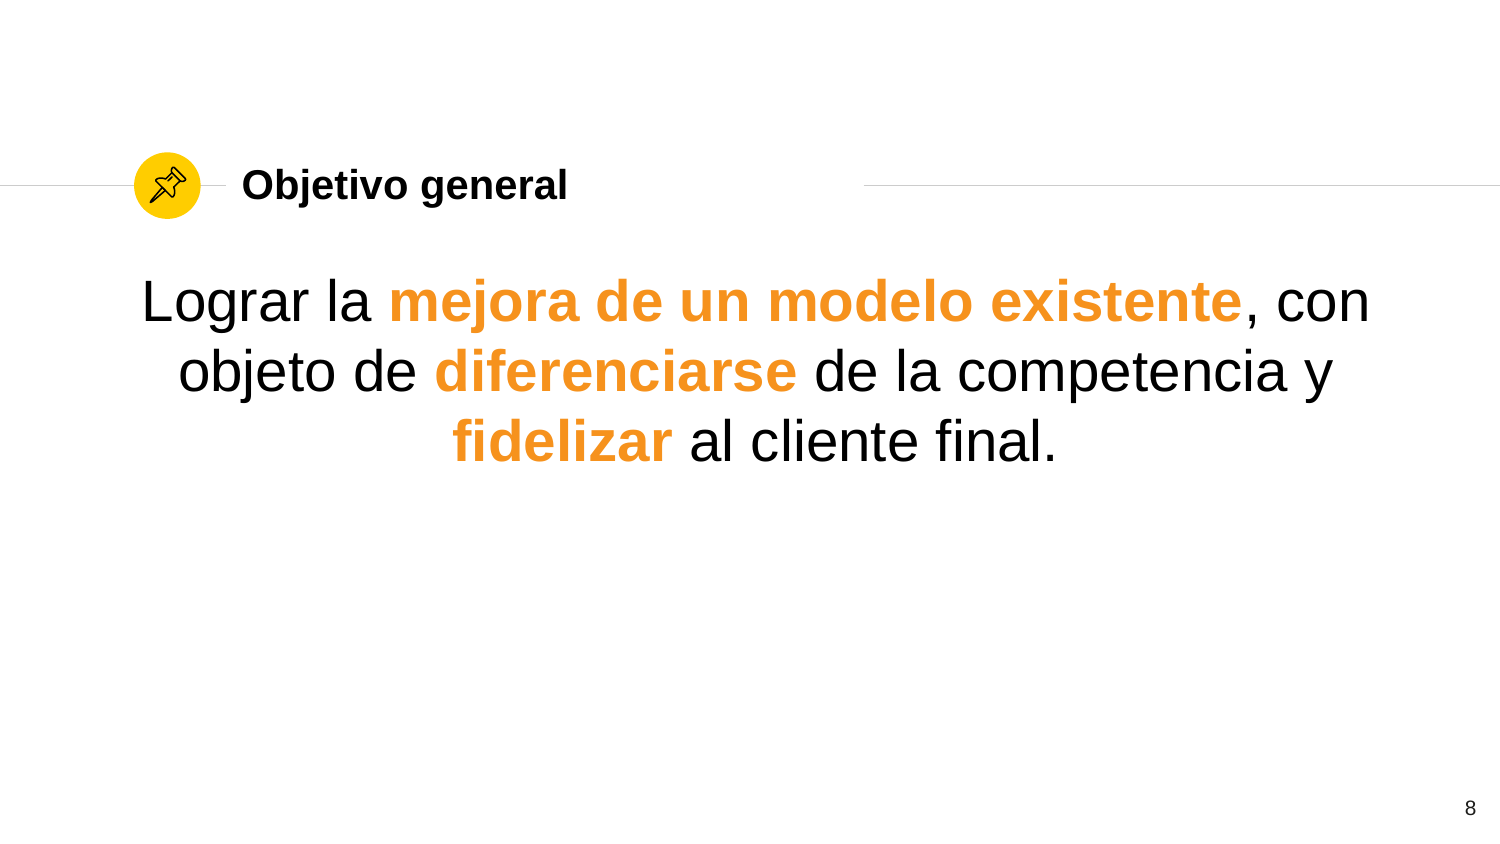

# Objetivo general

Lograr la mejora de un modelo existente, con objeto de diferenciarse de la competencia y fidelizar al cliente final.

8